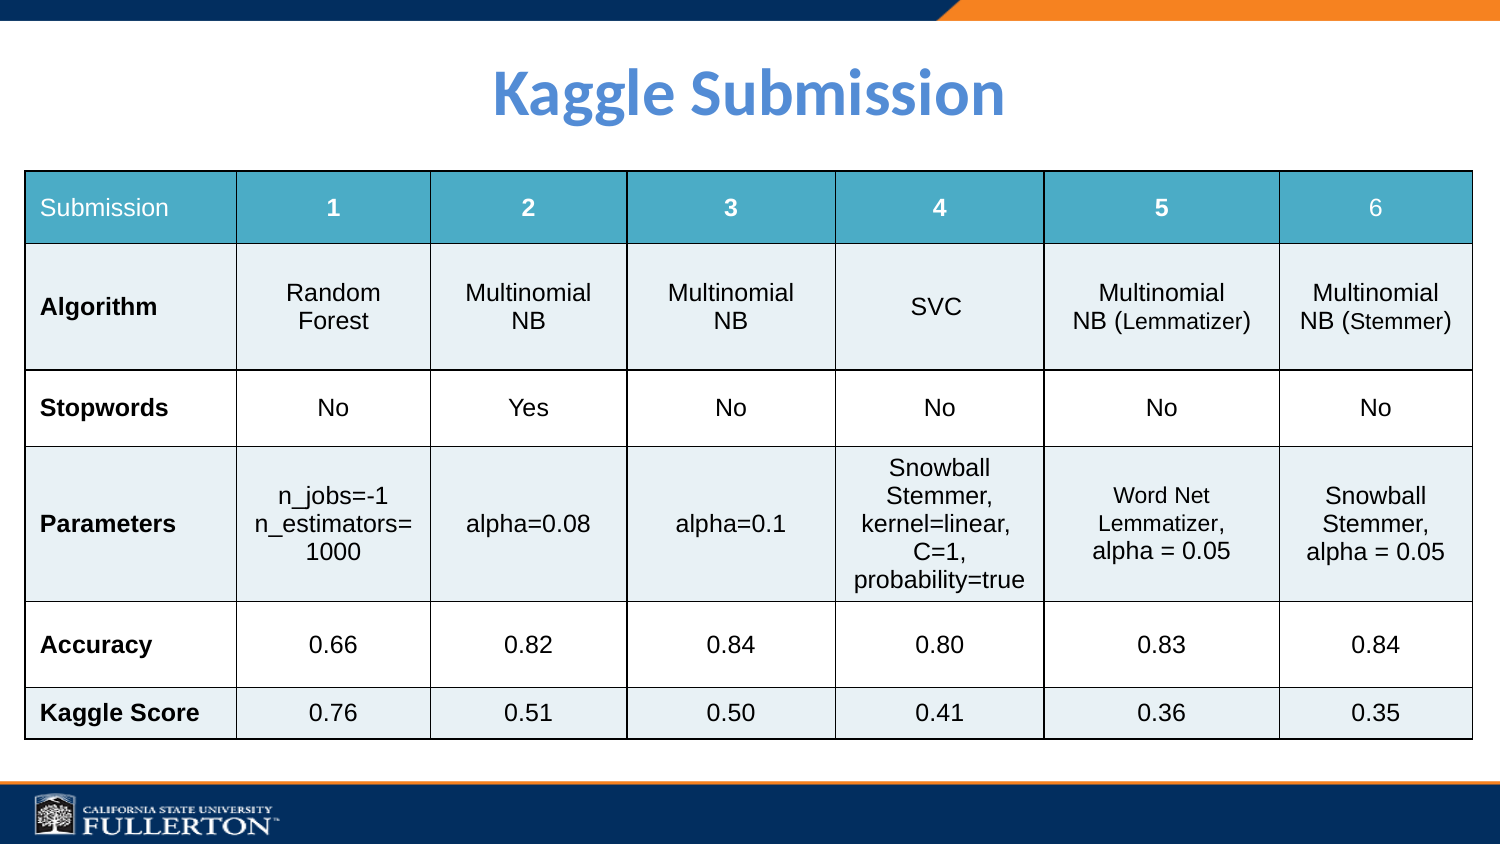

# Kaggle Submission
| Submission | 1 | 2 | 3 | 4 | 5 | 6 |
| --- | --- | --- | --- | --- | --- | --- |
| Algorithm | Random Forest | Multinomial NB | Multinomial NB | SVC | Multinomial NB (Lemmatizer) | Multinomial NB (Stemmer) |
| Stopwords | No | Yes | No | No | No | No |
| Parameters | n\_jobs=-1 n\_estimators=1000 | alpha=0.08 | alpha=0.1 | Snowball Stemmer, kernel=linear, C=1, probability=true | Word Net Lemmatizer, alpha = 0.05 | Snowball Stemmer, alpha = 0.05 |
| Accuracy | 0.66 | 0.82 | 0.84 | 0.80 | 0.83 | 0.84 |
| Kaggle Score | 0.76 | 0.51 | 0.50 | 0.41 | 0.36 | 0.35 |